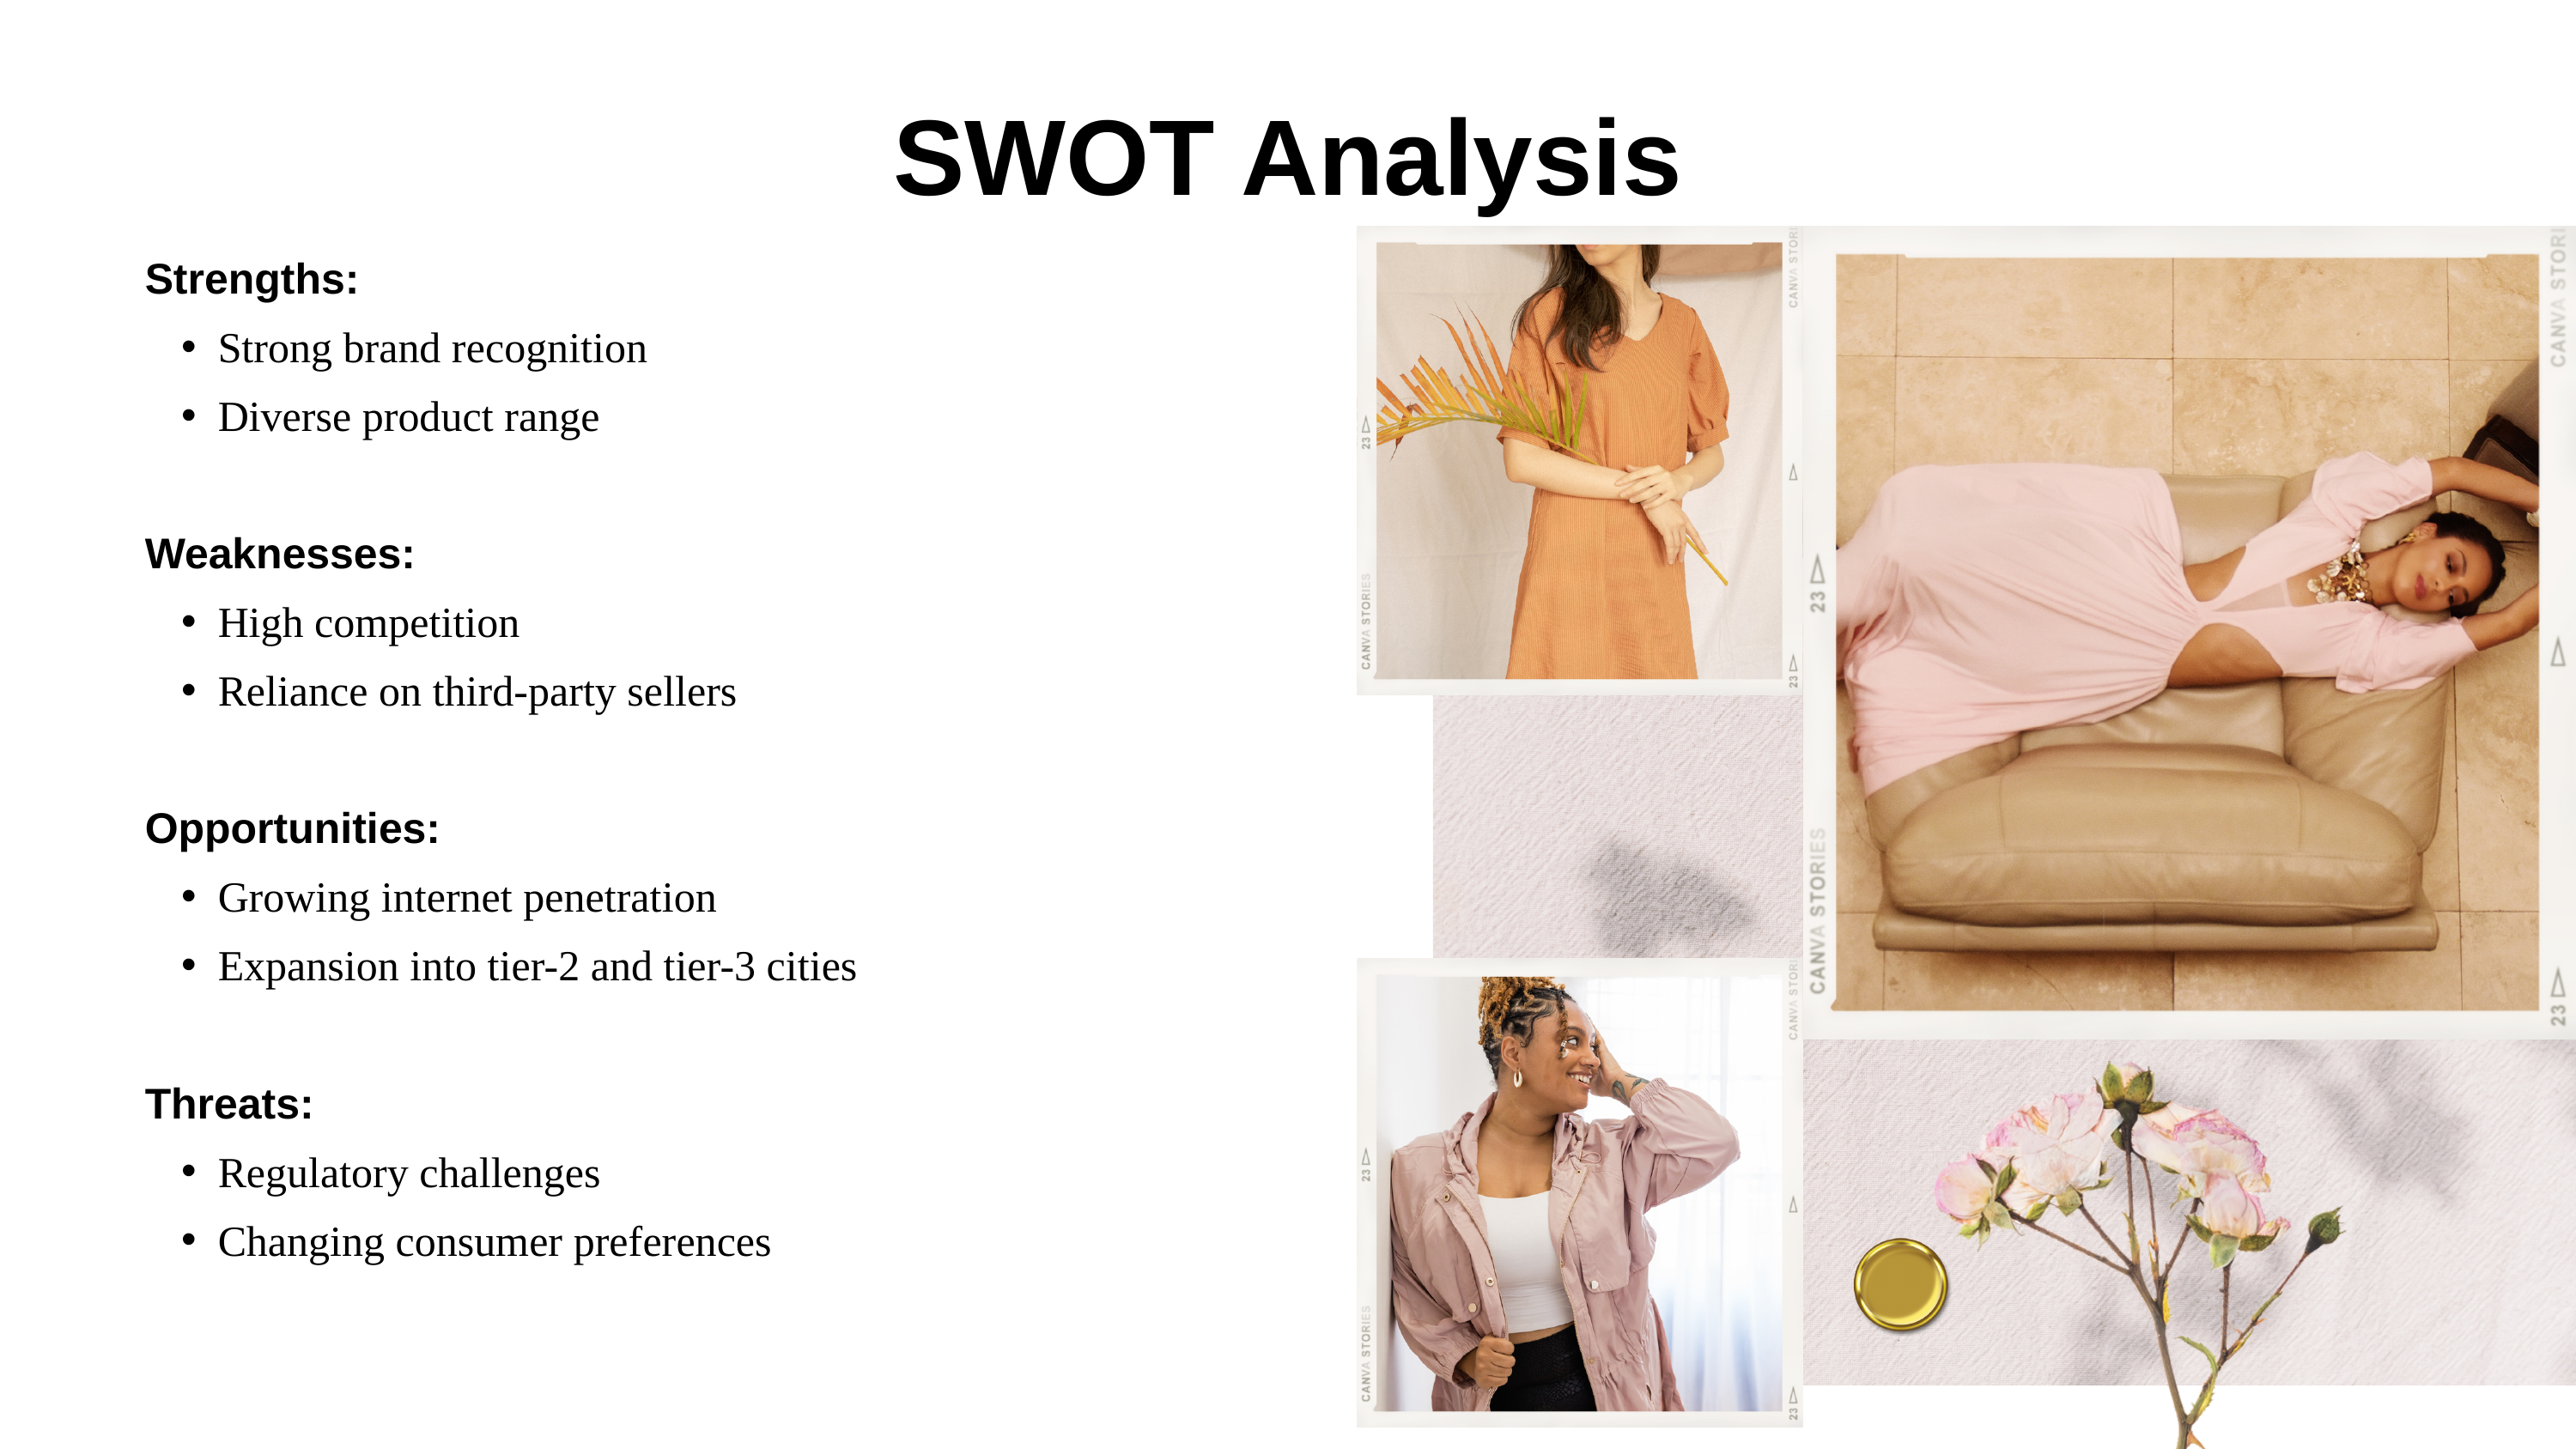

SWOT Analysis

Strengths:
Strong brand recognition
Diverse product range

Weaknesses:
High competition
Reliance on third-party sellers

Opportunities:
Growing internet penetration
Expansion into tier-2 and tier-3 cities

Threats:
Regulatory challenges
Changing consumer preferences